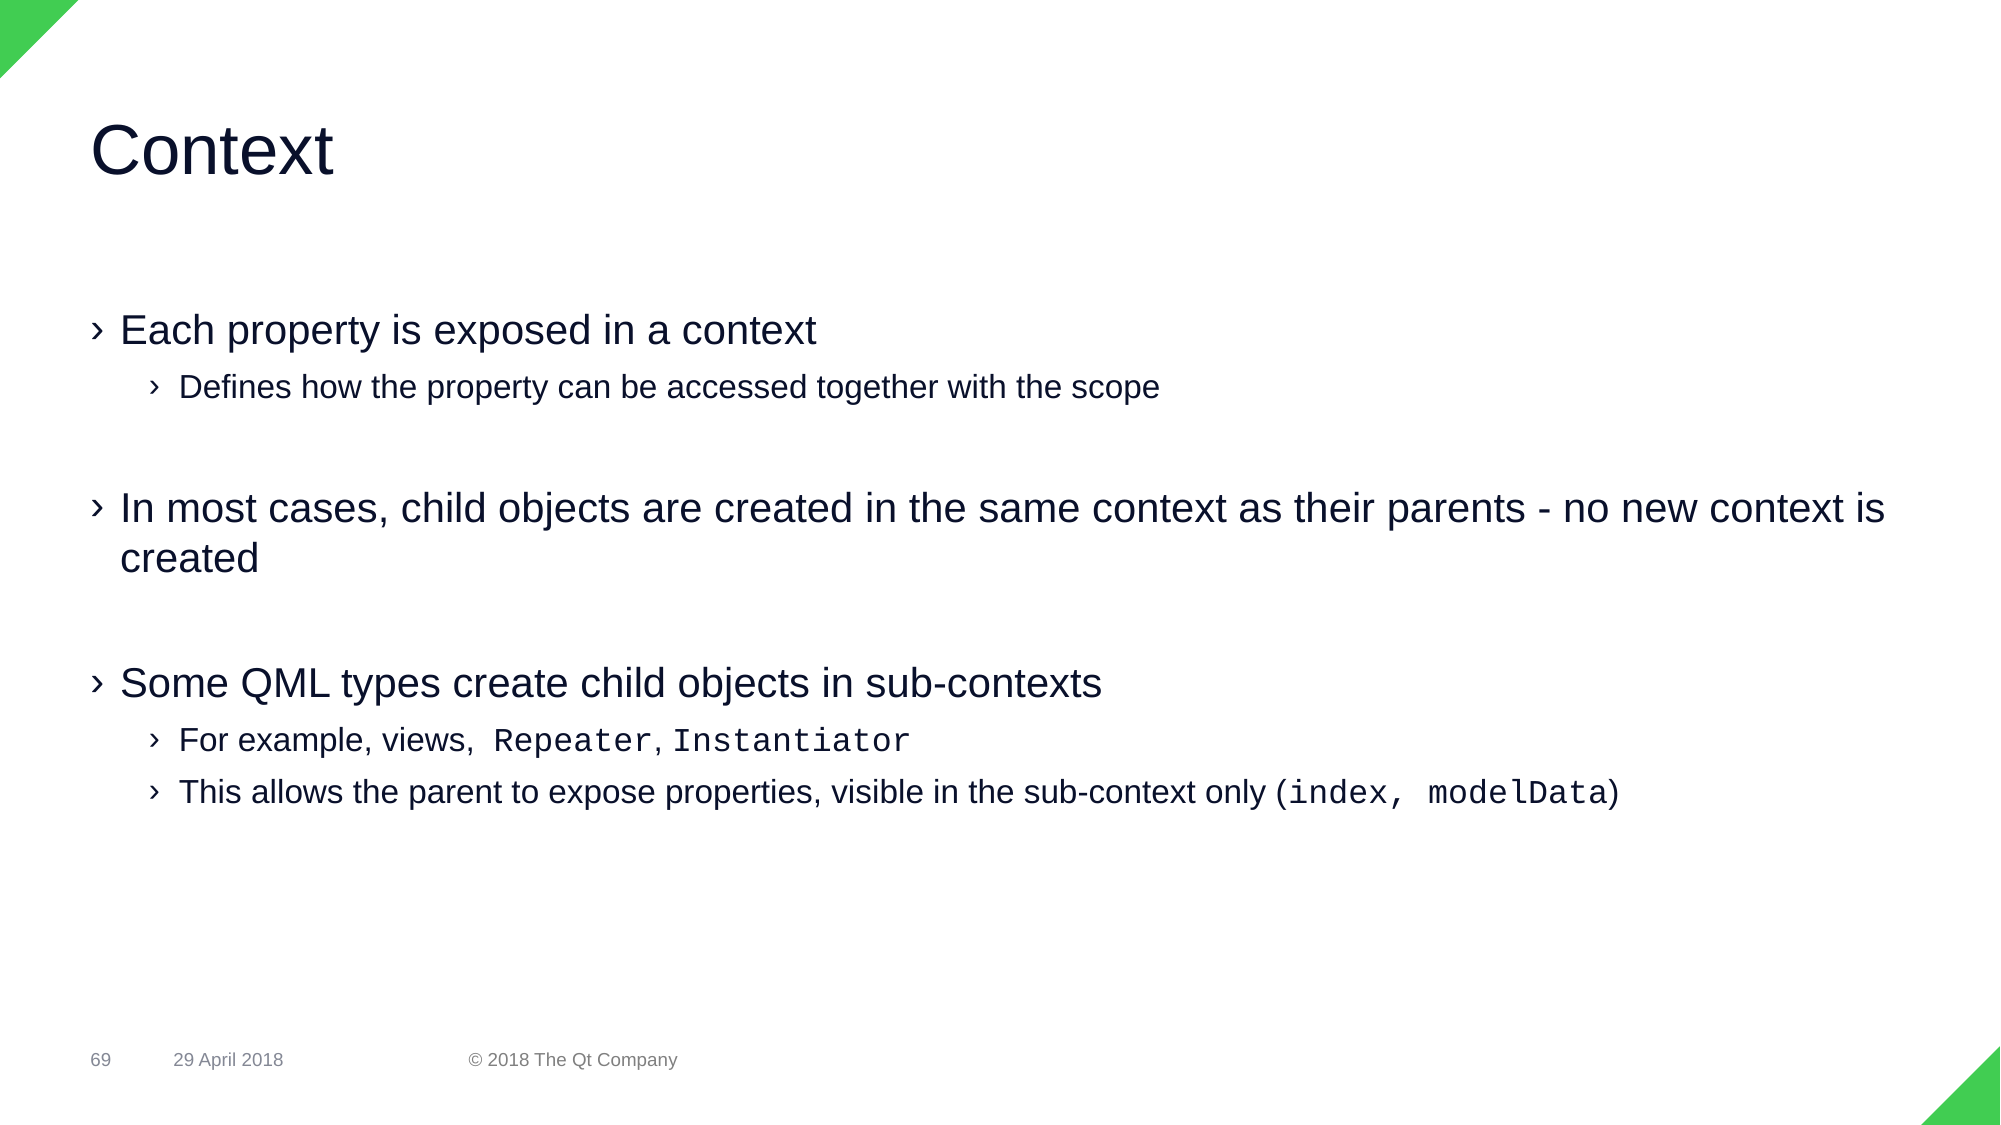

# Context
Each property is exposed in a context
Defines how the property can be accessed together with the scope

In most cases, child objects are created in the same context as their parents - no new context is created

Some QML types create child objects in sub-contexts
For example, views,  Repeater, Instantiator
This allows the parent to expose properties, visible in the sub-context only (index, modelData)
69
© 2018 The Qt Company
29 April 2018